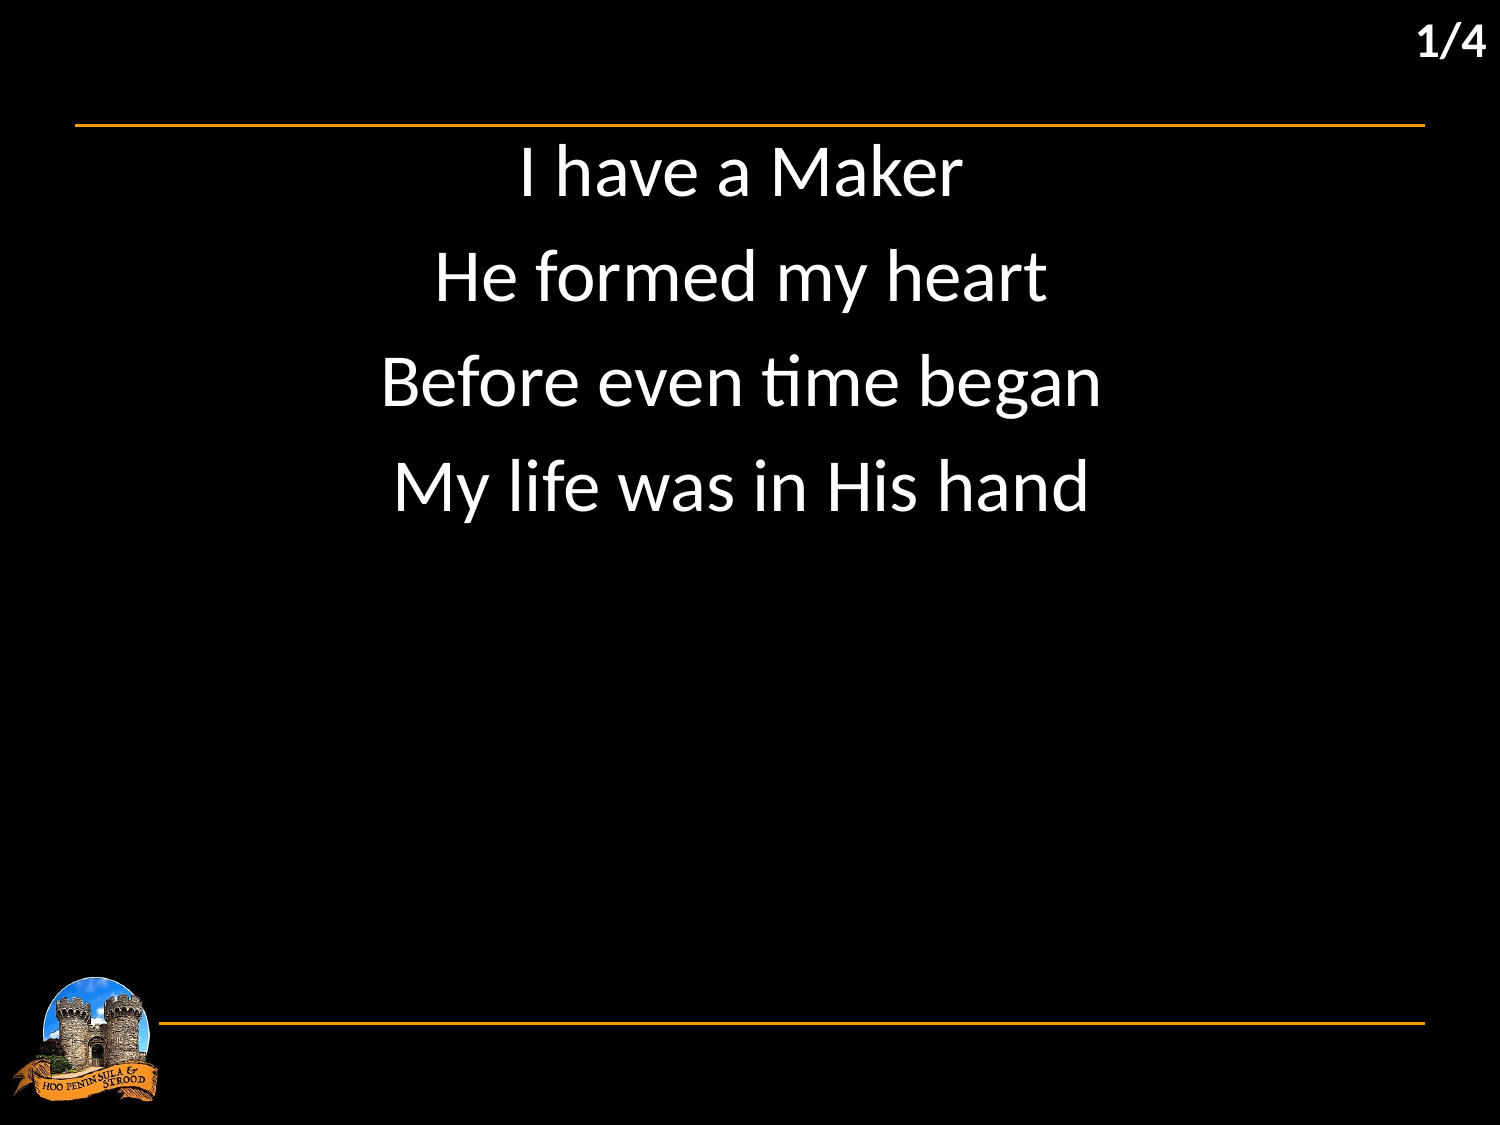

1/4
I have a Maker
He formed my heart
Before even time began
My life was in His hand